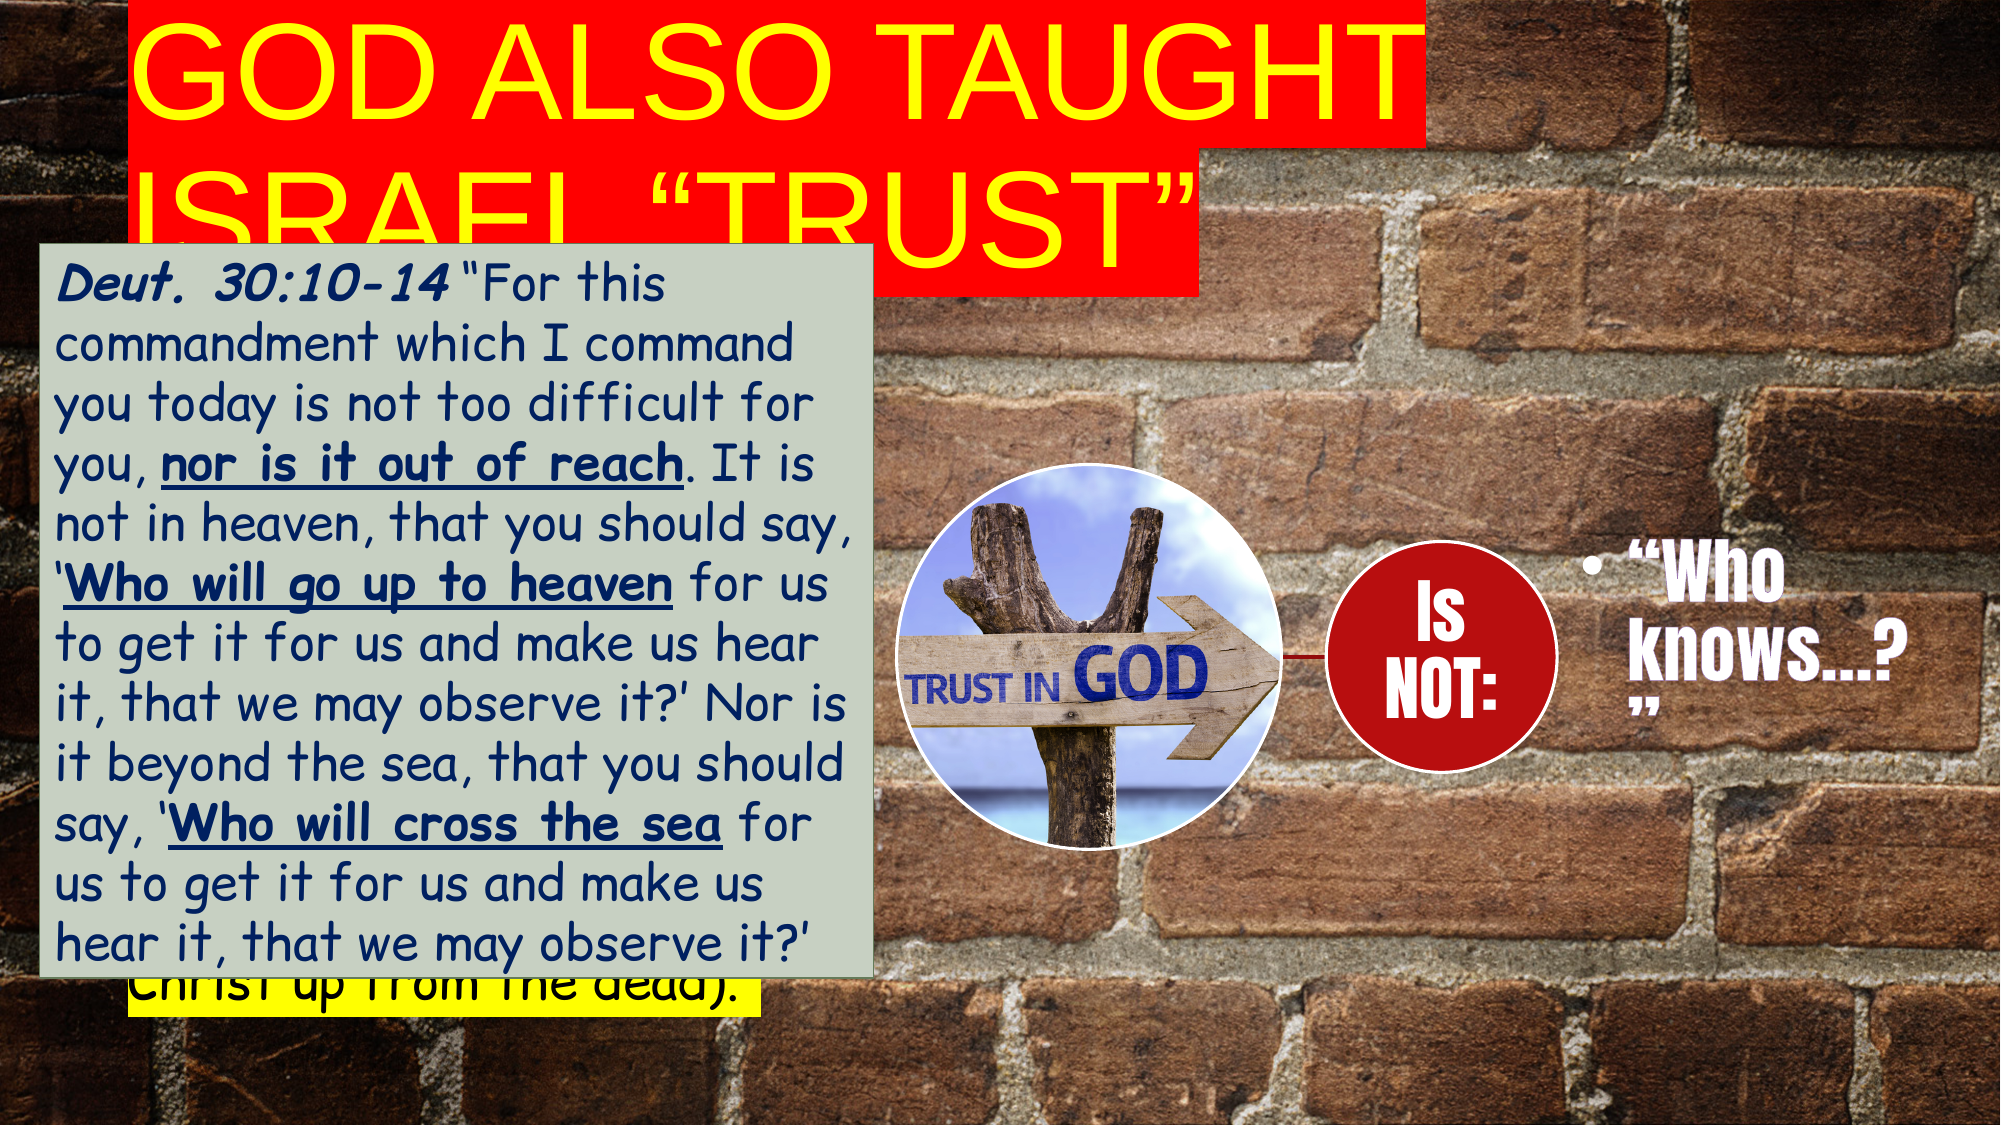

# God Also Taught Israel “Trust”
Deut. 30:10-14 “For this commandment which I command you today is not too difficult for you, nor is it out of reach. It is not in heaven, that you should say, ‘Who will go up to heaven for us to get it for us and make us hear it, that we may observe it?’ Nor is it beyond the sea, that you should say, ‘Who will cross the sea for us to get it for us and make us hear it, that we may observe it?’
Is NOT:
“Who knows…?”
Romans 10:6-7 But the righteousness based on trust speaks as follows: "DO NOT SAY IN YOUR HEART, 'WHO WILL ASCEND INTO HEAVEN?' (that is, to bring Christ down), or 'WHO WILL DESCEND INTO THE ABYSS?' (that is, to bring Christ up from the dead)."